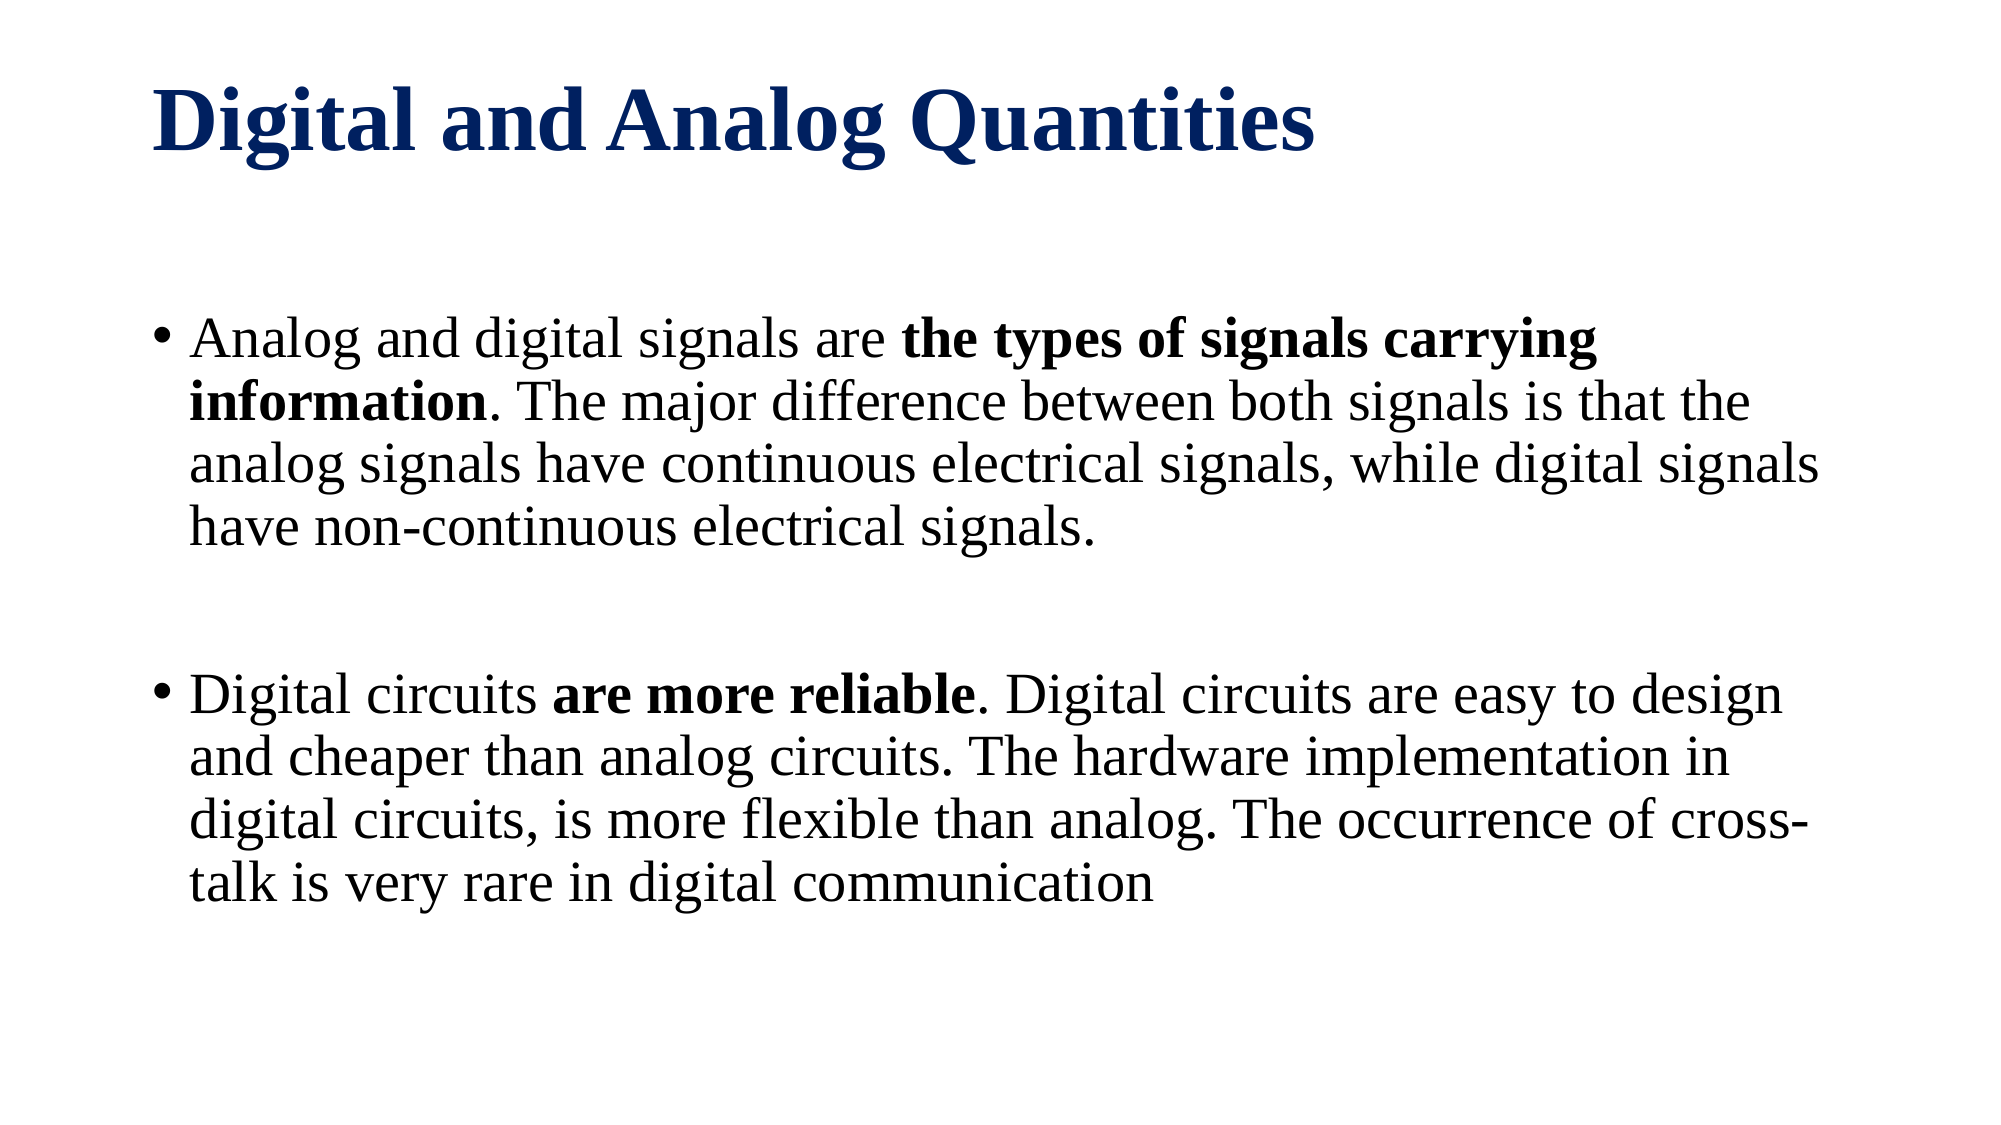

# Digital and Analog Quantities
Analog and digital signals are the types of signals carrying information. The major difference between both signals is that the analog signals have continuous electrical signals, while digital signals have non-continuous electrical signals.

Digital circuits are more reliable. Digital circuits are easy to design and cheaper than analog circuits. The hardware implementation in digital circuits, is more flexible than analog. The occurrence of cross-talk is very rare in digital communication